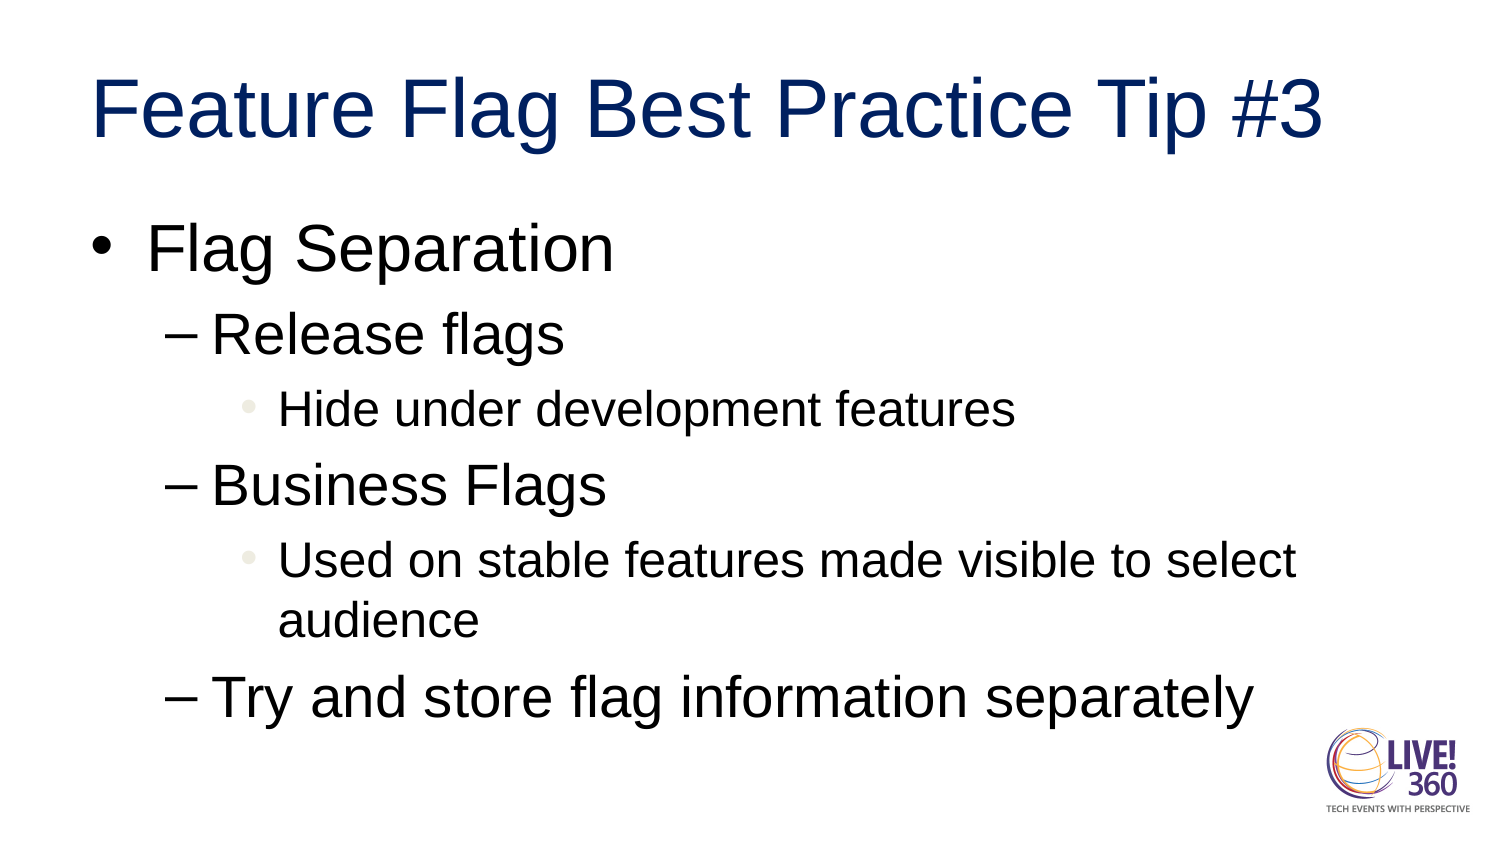

# Feature Flag Best Practice Tip #3
Flag Separation
Release flags
Hide under development features
Business Flags
Used on stable features made visible to select audience
Try and store flag information separately